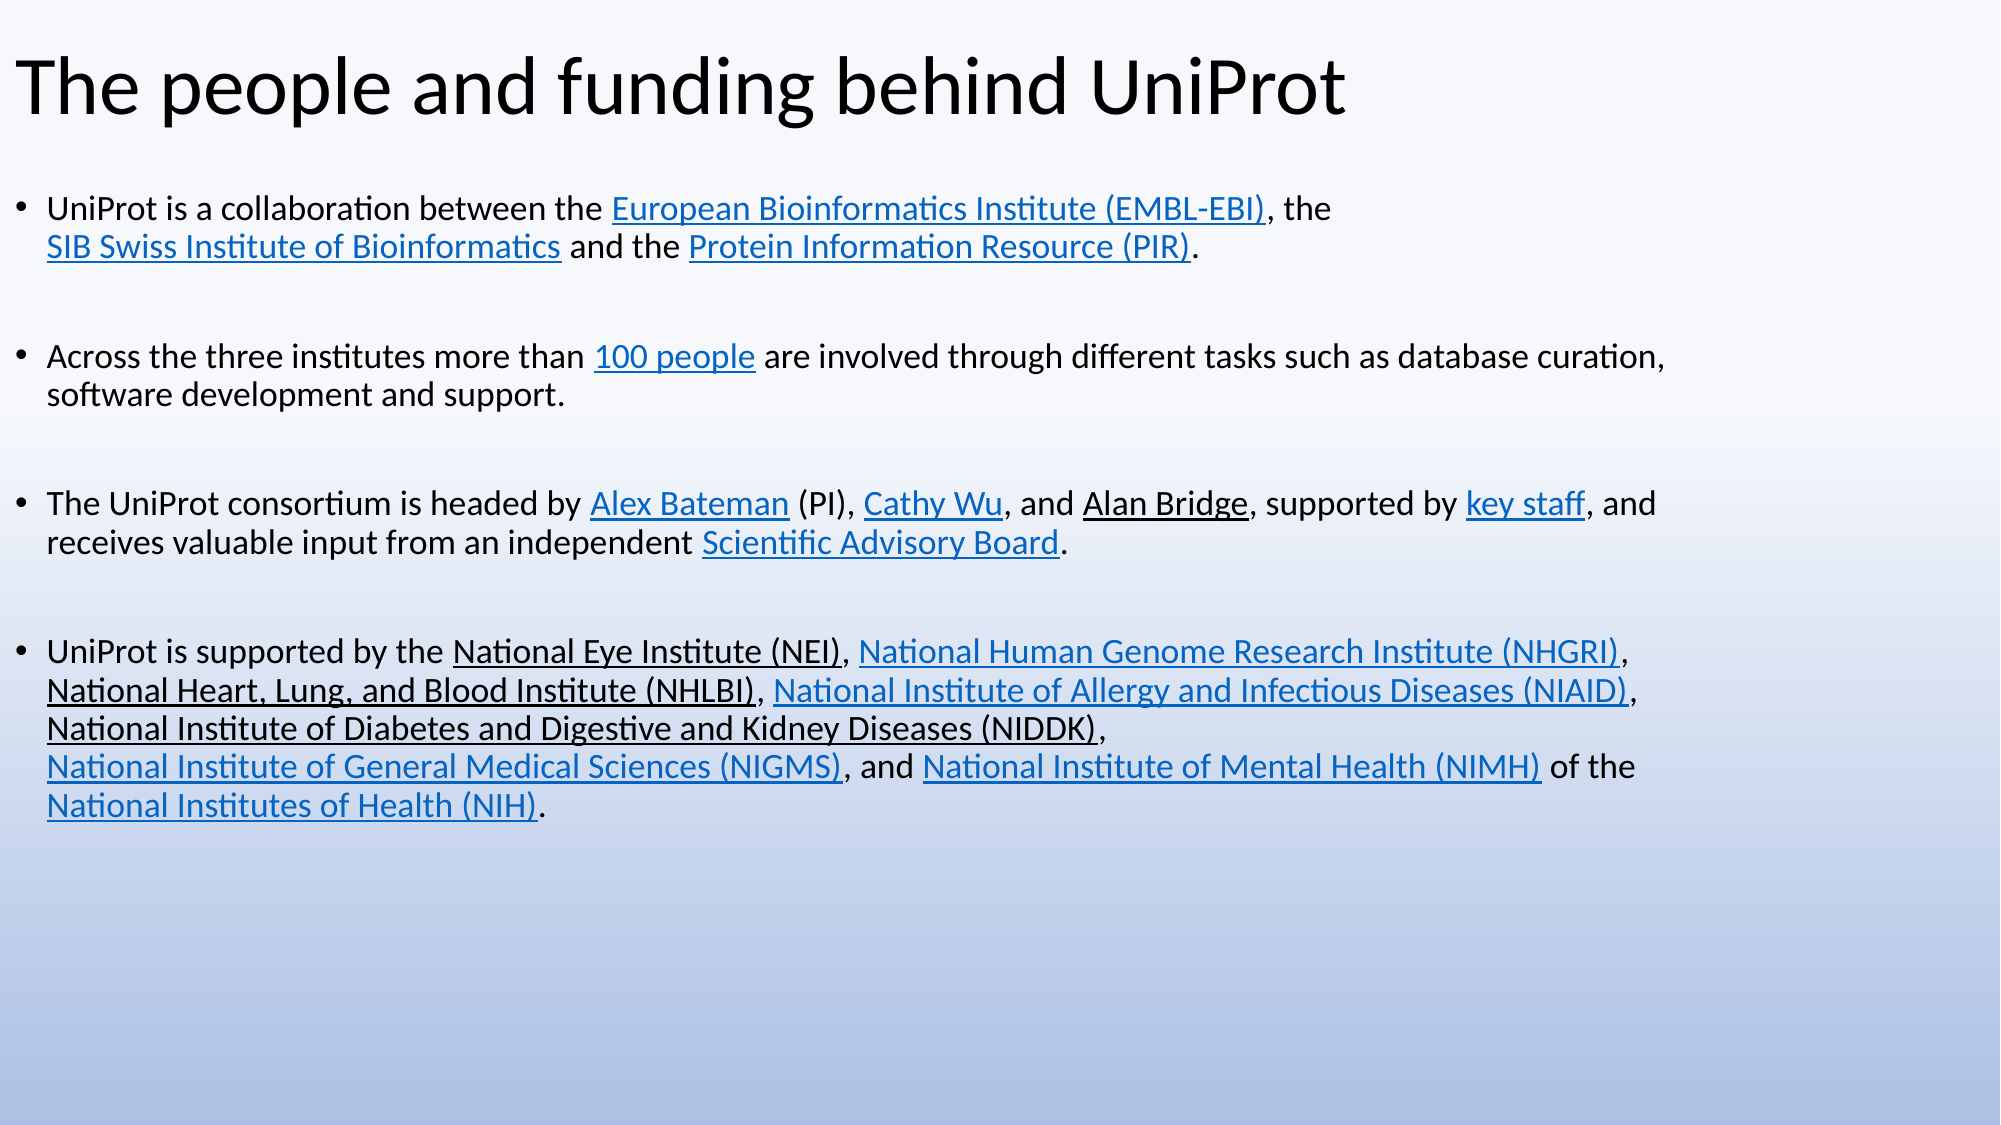

# The people and funding behind UniProt
UniProt is a collaboration between the European Bioinformatics Institute (EMBL-EBI), the SIB Swiss Institute of Bioinformatics and the Protein Information Resource (PIR).

Across the three institutes more than 100 people are involved through different tasks such as database curation, software development and support.

The UniProt consortium is headed by Alex Bateman (PI), Cathy Wu, and Alan Bridge, supported by key staff, and receives valuable input from an independent Scientific Advisory Board.

UniProt is supported by the National Eye Institute (NEI), National Human Genome Research Institute (NHGRI), National Heart, Lung, and Blood Institute (NHLBI), National Institute of Allergy and Infectious Diseases (NIAID), National Institute of Diabetes and Digestive and Kidney Diseases (NIDDK), National Institute of General Medical Sciences (NIGMS), and National Institute of Mental Health (NIMH) of the National Institutes of Health (NIH).